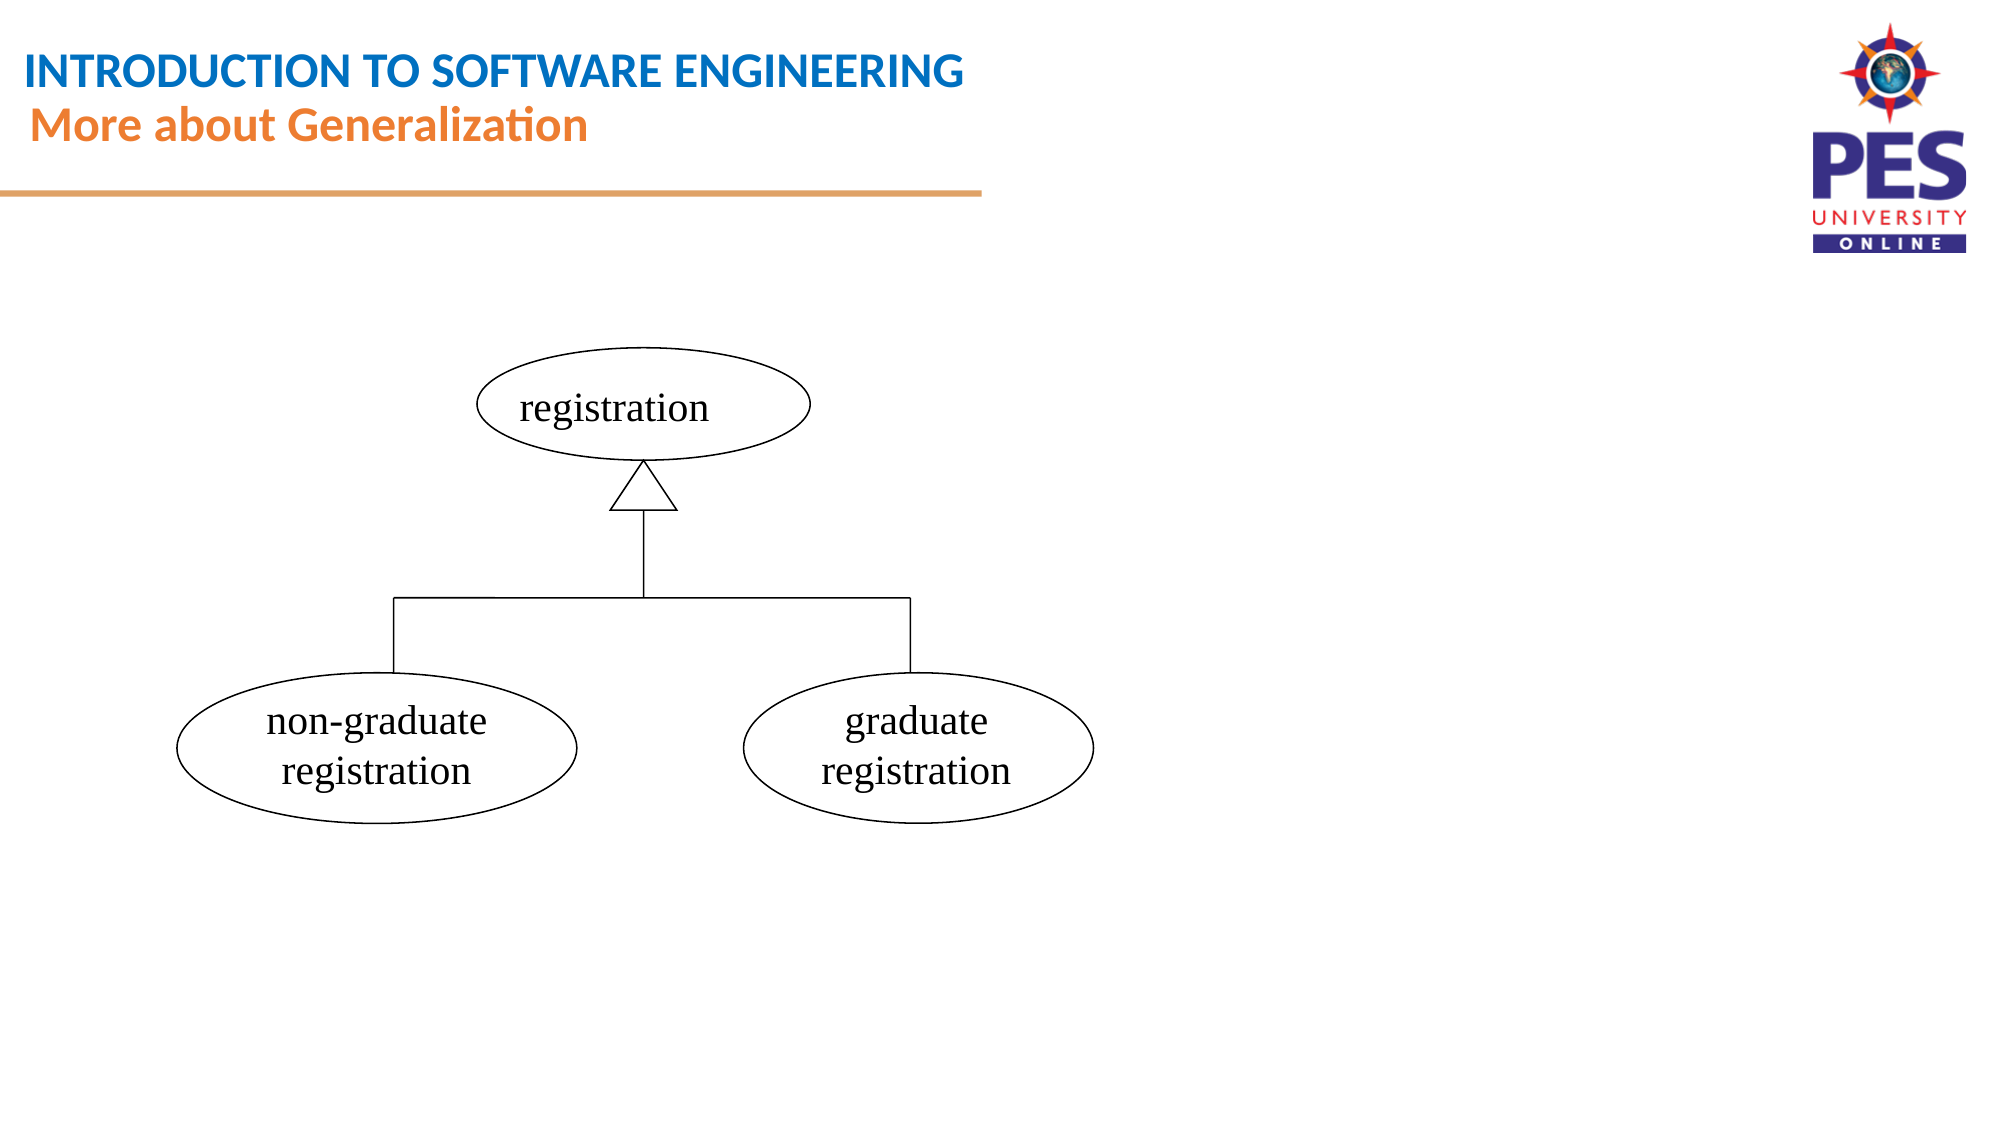

More about Generalization

registration

non-graduate
registration
graduate
registration